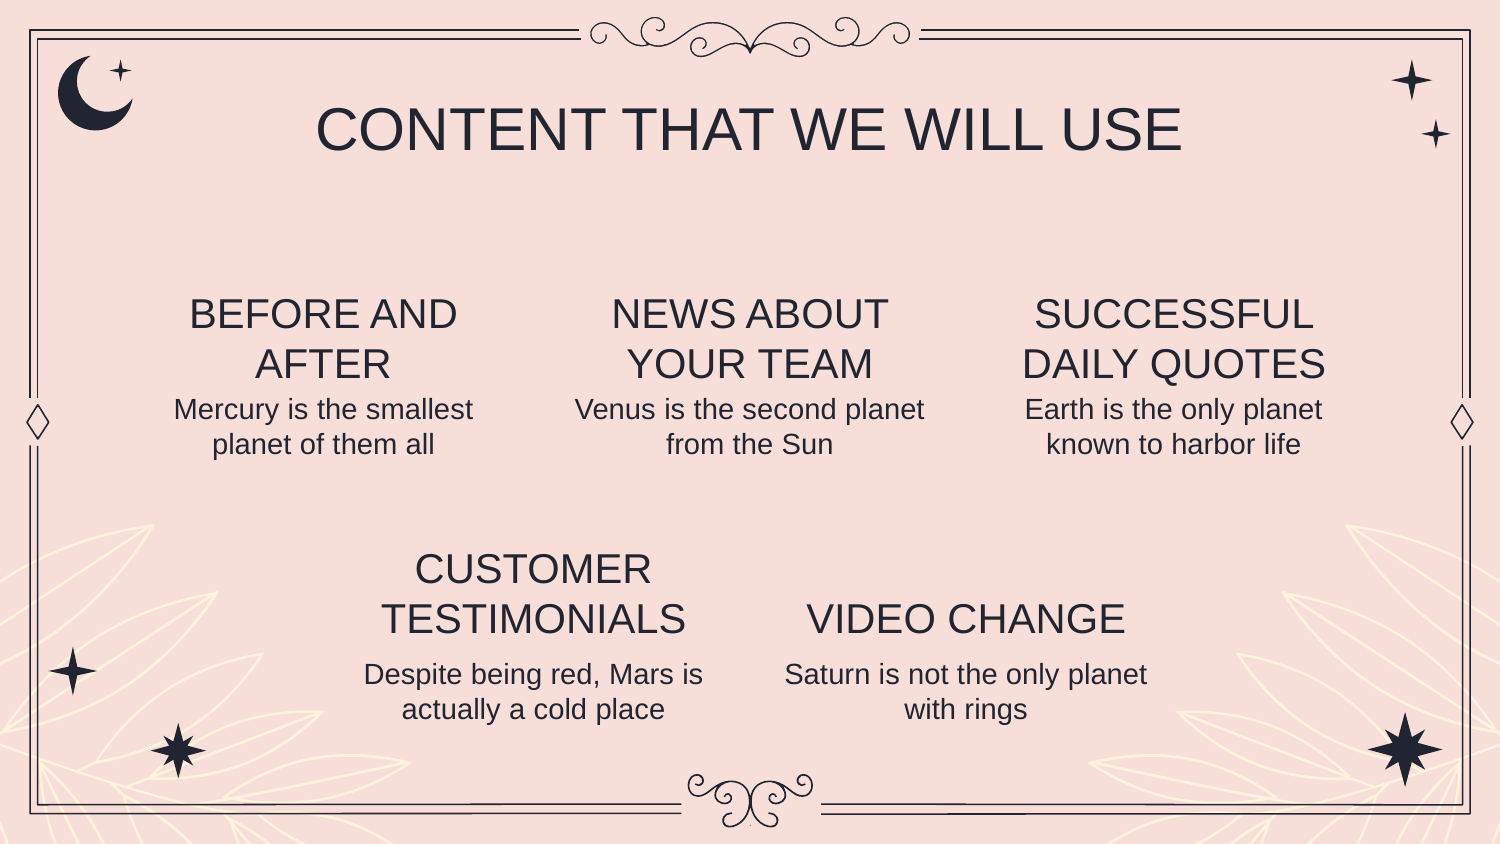

CONTENT THAT WE WILL USE
# BEFORE AND AFTER
NEWS ABOUT YOUR TEAM
SUCCESSFUL DAILY QUOTES
Earth is the only planet known to harbor life
Mercury is the smallest planet of them all
Venus is the second planet from the Sun
CUSTOMER TESTIMONIALS
VIDEO CHANGE
Despite being red, Mars is actually a cold place
Saturn is not the only planet with rings